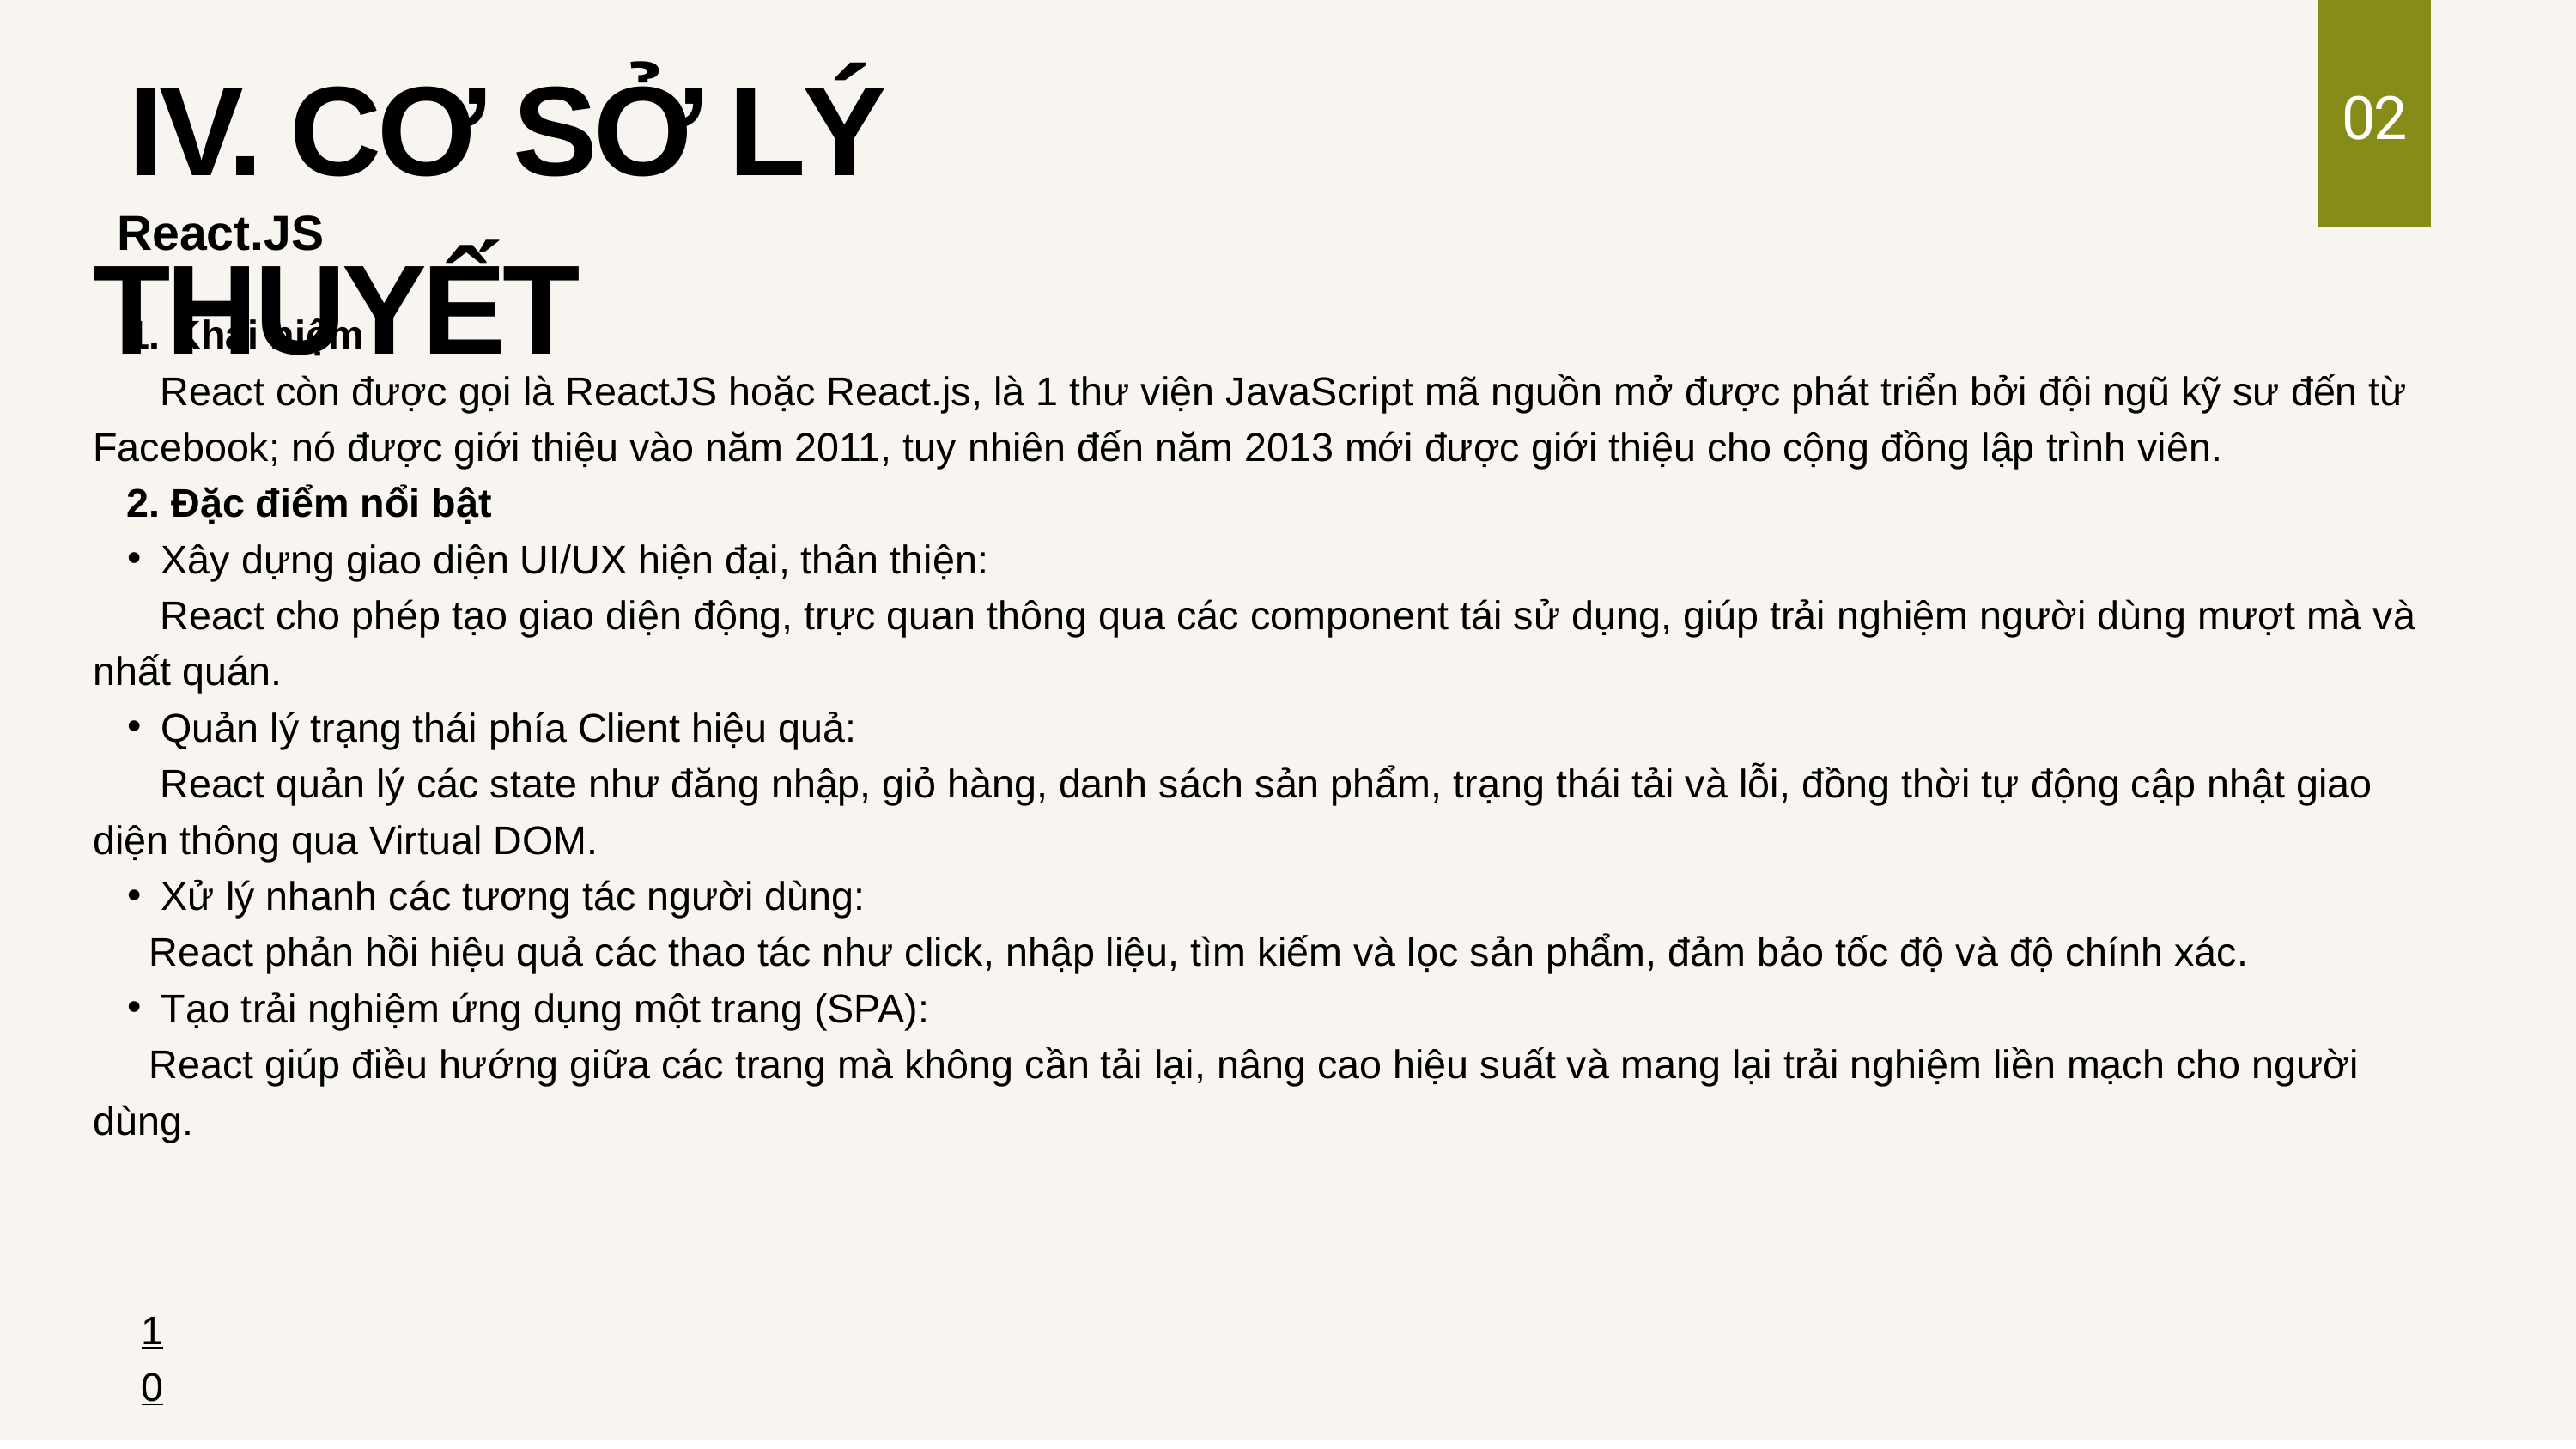

02
 IV. CƠ SỞ LÝ THUYẾT
React.JS
 Khái niệm
      React còn được gọi là ReactJS hoặc React.js, là 1 thư viện JavaScript mã nguồn mở được phát triển bởi đội ngũ kỹ sư đến từ Facebook; nó được giới thiệu vào năm 2011, tuy nhiên đến năm 2013 mới được giới thiệu cho cộng đồng lập trình viên.
   2. Đặc điểm nổi bật
Xây dựng giao diện UI/UX hiện đại, thân thiện:
      React cho phép tạo giao diện động, trực quan thông qua các component tái sử dụng, giúp trải nghiệm người dùng mượt mà và nhất quán.
Quản lý trạng thái phía Client hiệu quả:
      React quản lý các state như đăng nhập, giỏ hàng, danh sách sản phẩm, trạng thái tải và lỗi, đồng thời tự động cập nhật giao diện thông qua Virtual DOM.
Xử lý nhanh các tương tác người dùng:
     React phản hồi hiệu quả các thao tác như click, nhập liệu, tìm kiếm và lọc sản phẩm, đảm bảo tốc độ và độ chính xác.
Tạo trải nghiệm ứng dụng một trang (SPA):
     React giúp điều hướng giữa các trang mà không cần tải lại, nâng cao hiệu suất và mang lại trải nghiệm liền mạch cho người dùng.

10